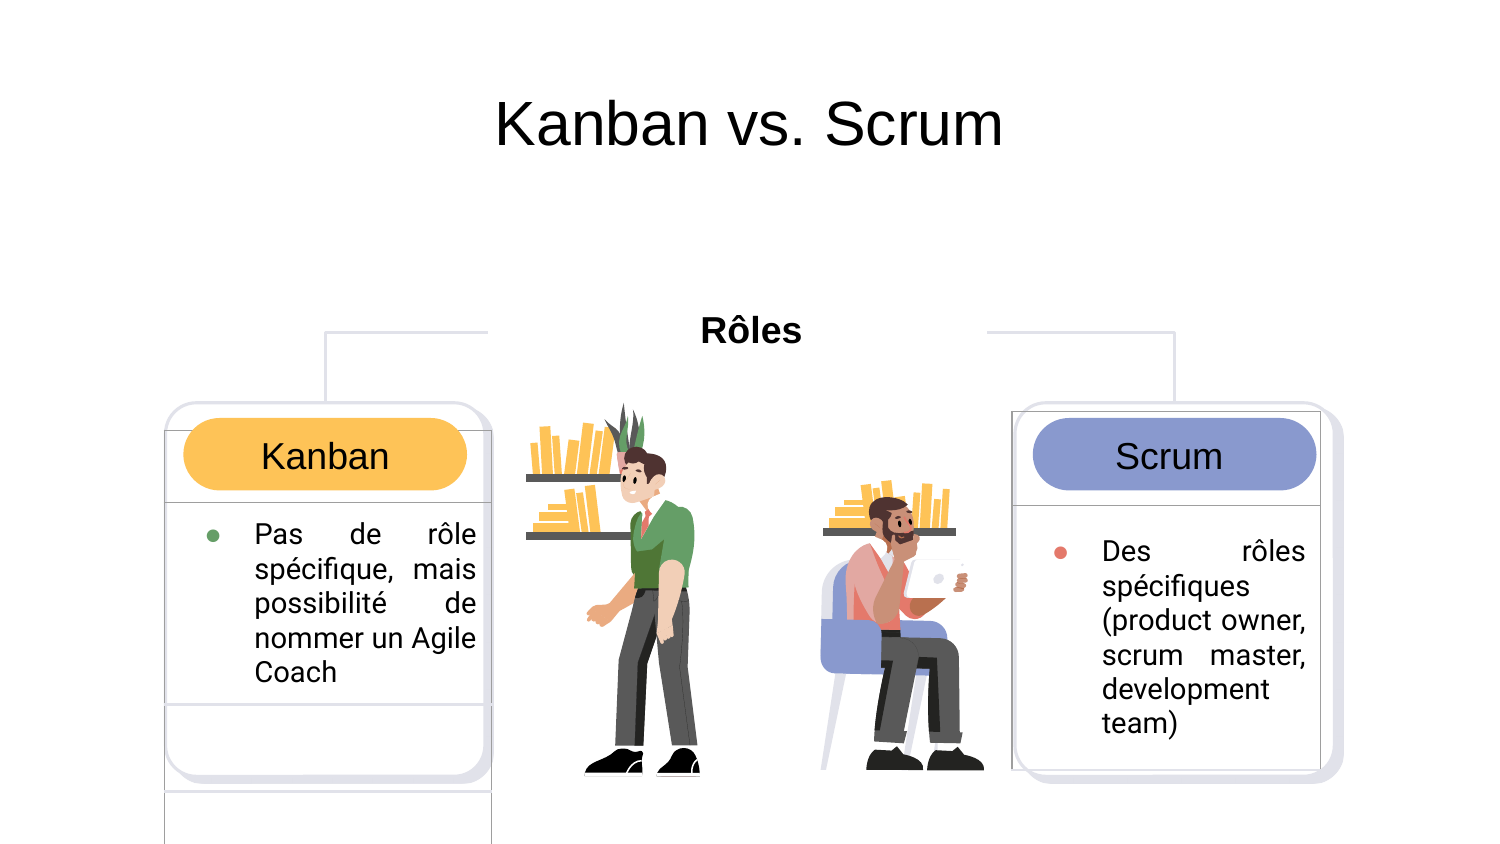

# Kanban vs. Scrum

Rôles

|  |
| --- |
| Des rôles spécifiques (product owner, scrum master, development team) |
Kanban
Scrum
|  |
| --- |
| Pas de rôle spécifique, mais possibilité de nommer un Agile Coach |
|  |
|  |